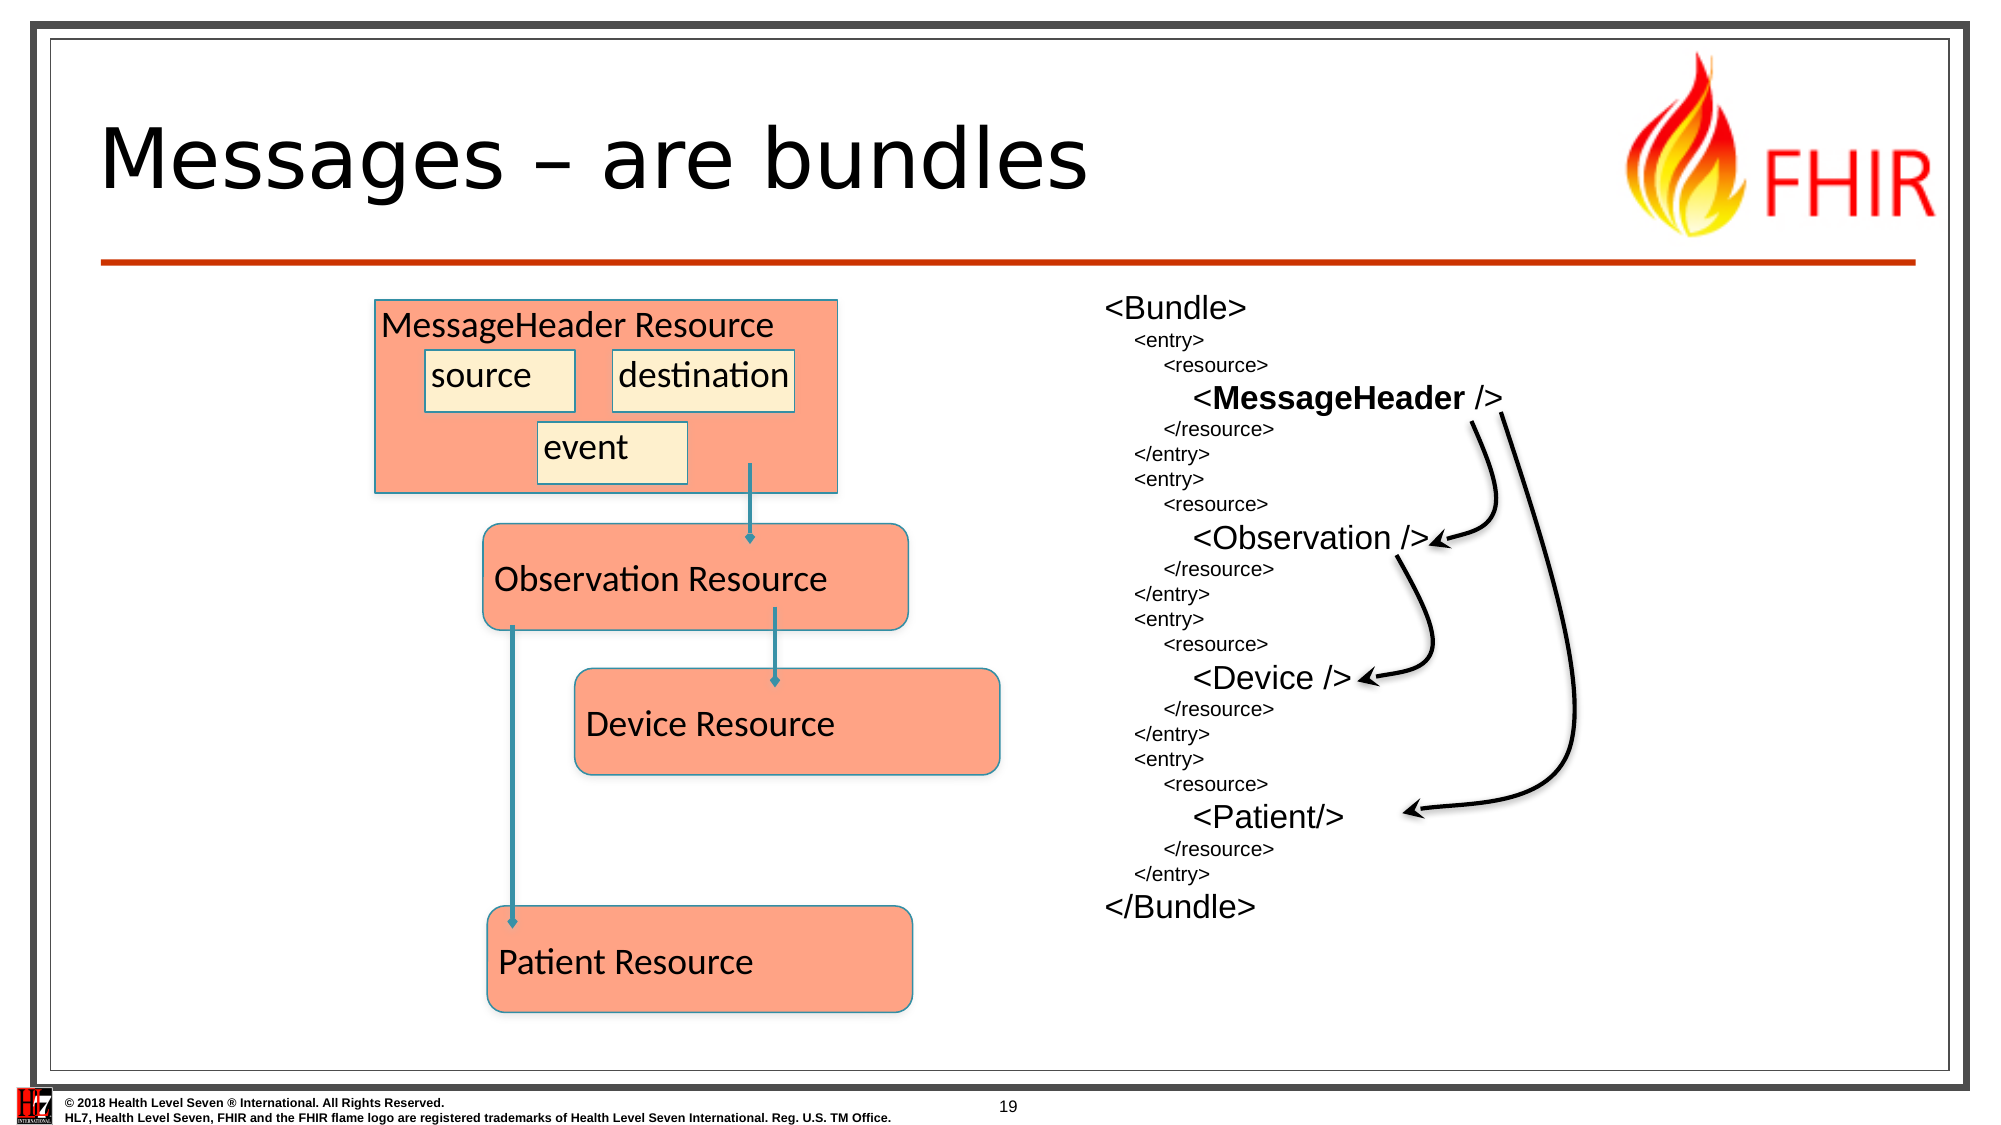

# Messages – are bundles
<Bundle>
	<entry>
		<resource>
			<MessageHeader />
		</resource>
	</entry>
	<entry>
		<resource>
			<Observation />
		</resource>
	</entry>
	<entry>
		<resource>
			<Device />
		</resource>
	</entry>
	<entry>
		<resource>
			<Patient/>
		</resource>
	</entry>
</Bundle>
MessageHeader Resource
source
destination
event

Observation Resource

Device Resource
Patient Resource
19